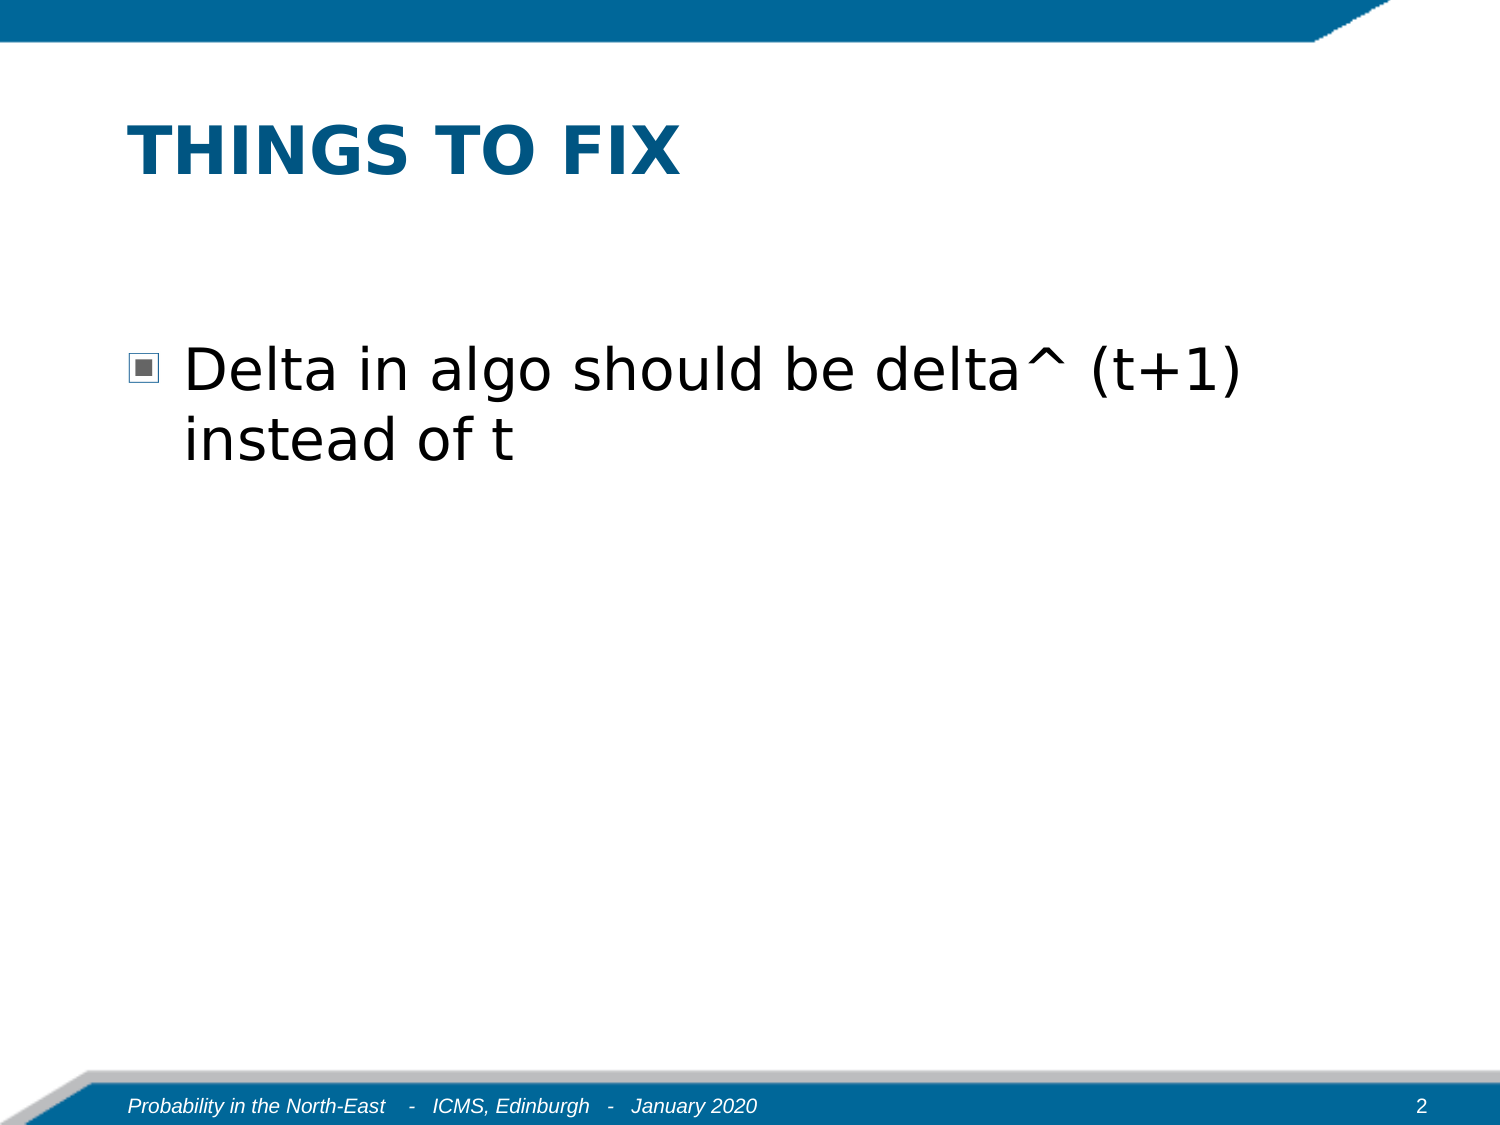

# THINGS TO FIX
Delta in algo should be delta^ (t+1) instead of t
2